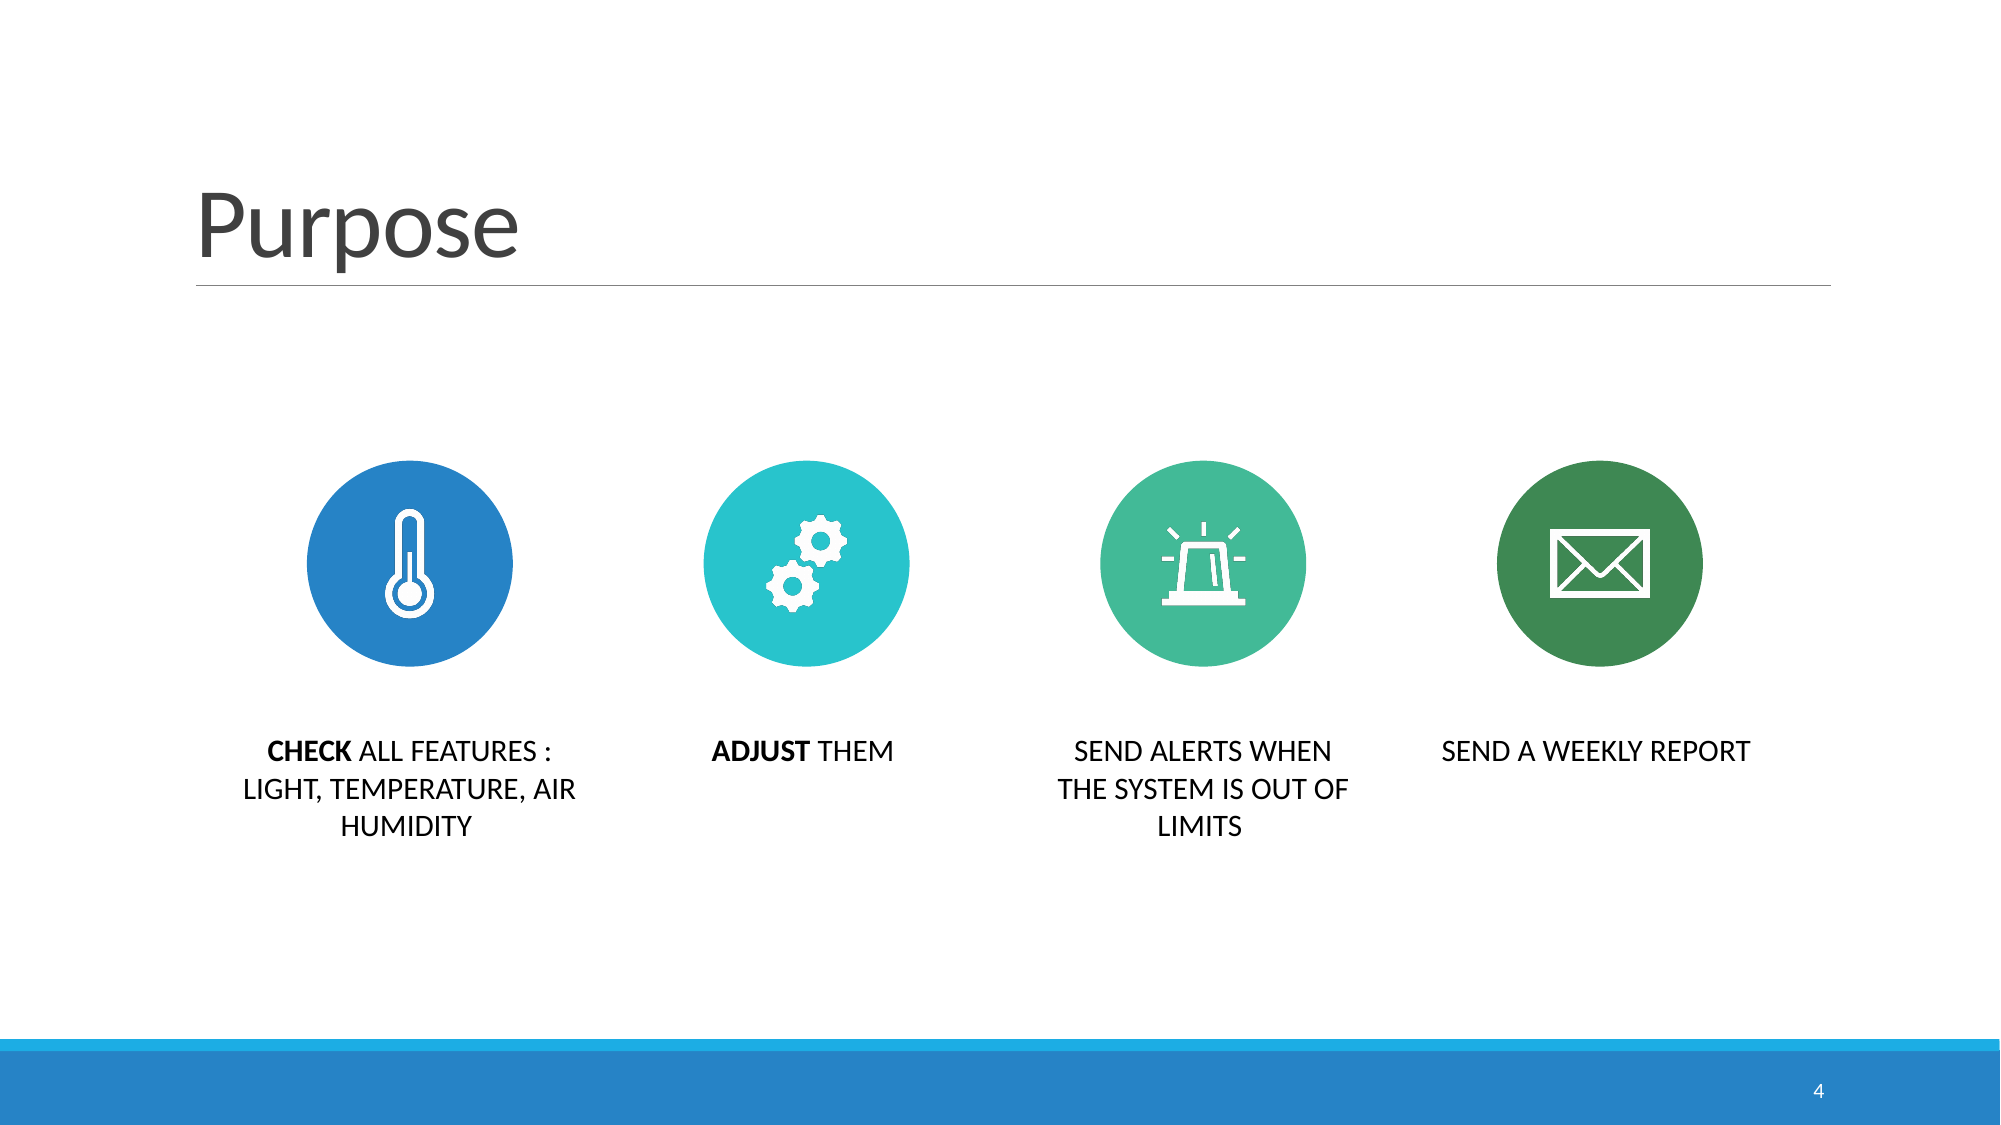

Purpose
Check all features : Light, Temperature, Air Humidity
Adjust them
Send alerts when the system is out of limits
Send a weekly report

4